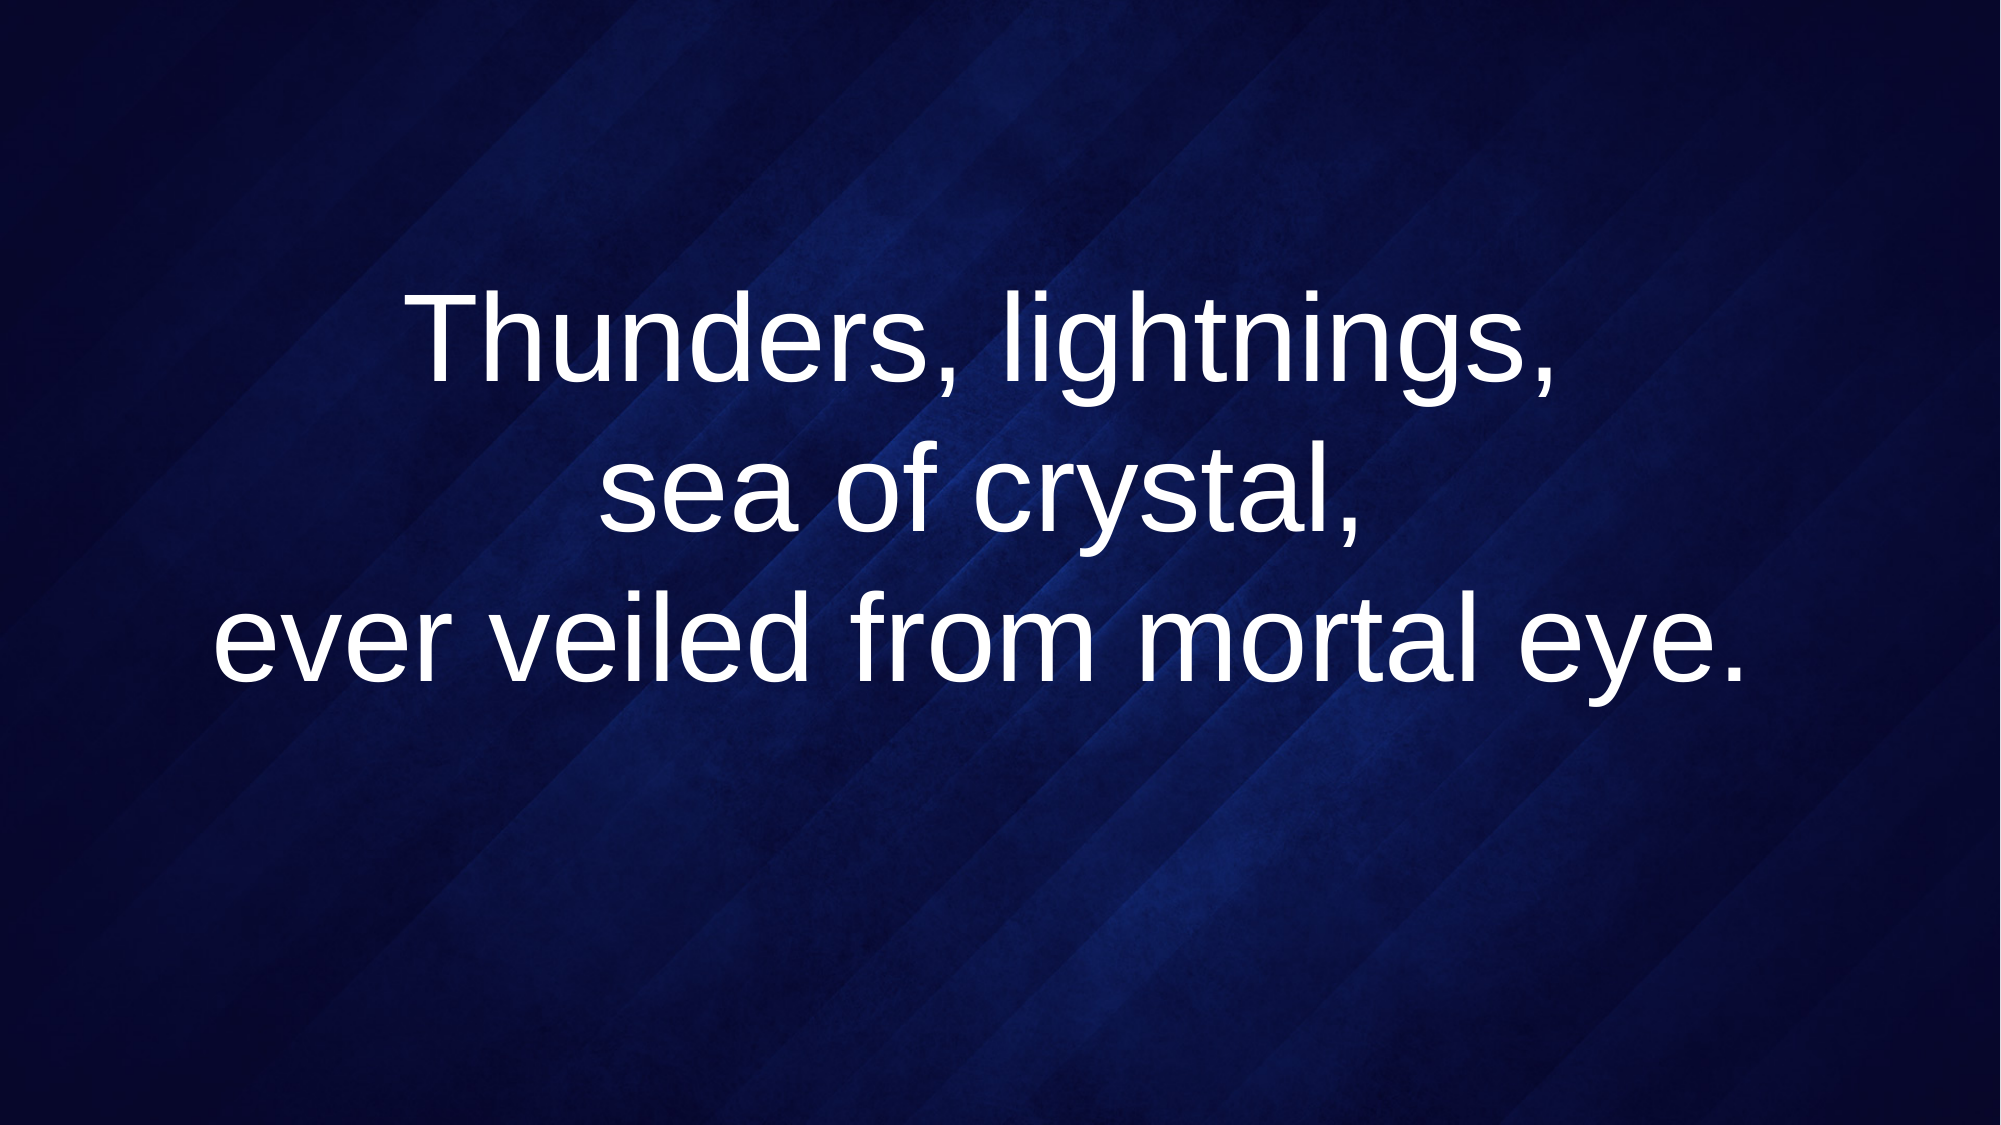

# Thunders, lightnings, sea of crystal, ever veiled from mortal eye.